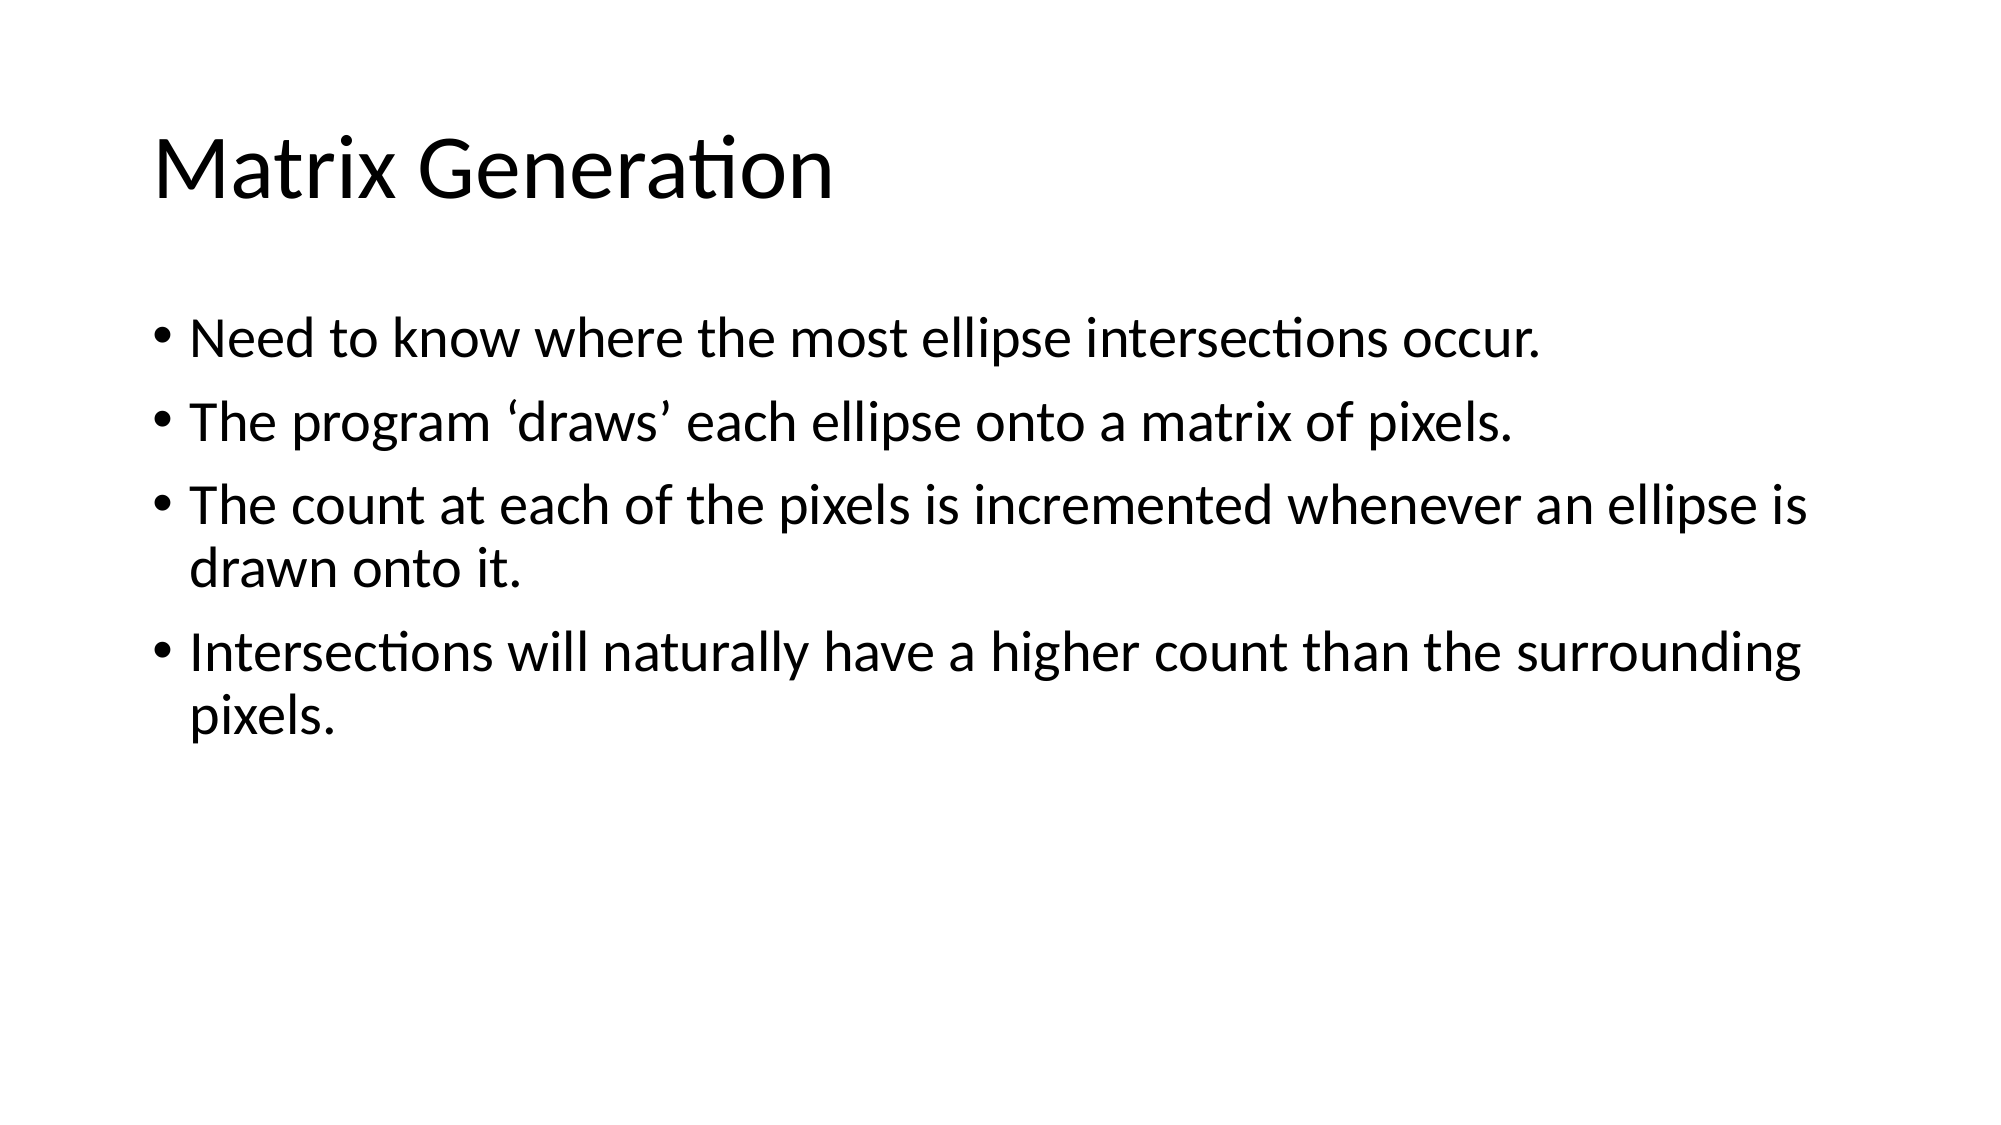

# Matrix Generation
Need to know where the most ellipse intersections occur.
The program ‘draws’ each ellipse onto a matrix of pixels.
The count at each of the pixels is incremented whenever an ellipse is drawn onto it.
Intersections will naturally have a higher count than the surrounding pixels.